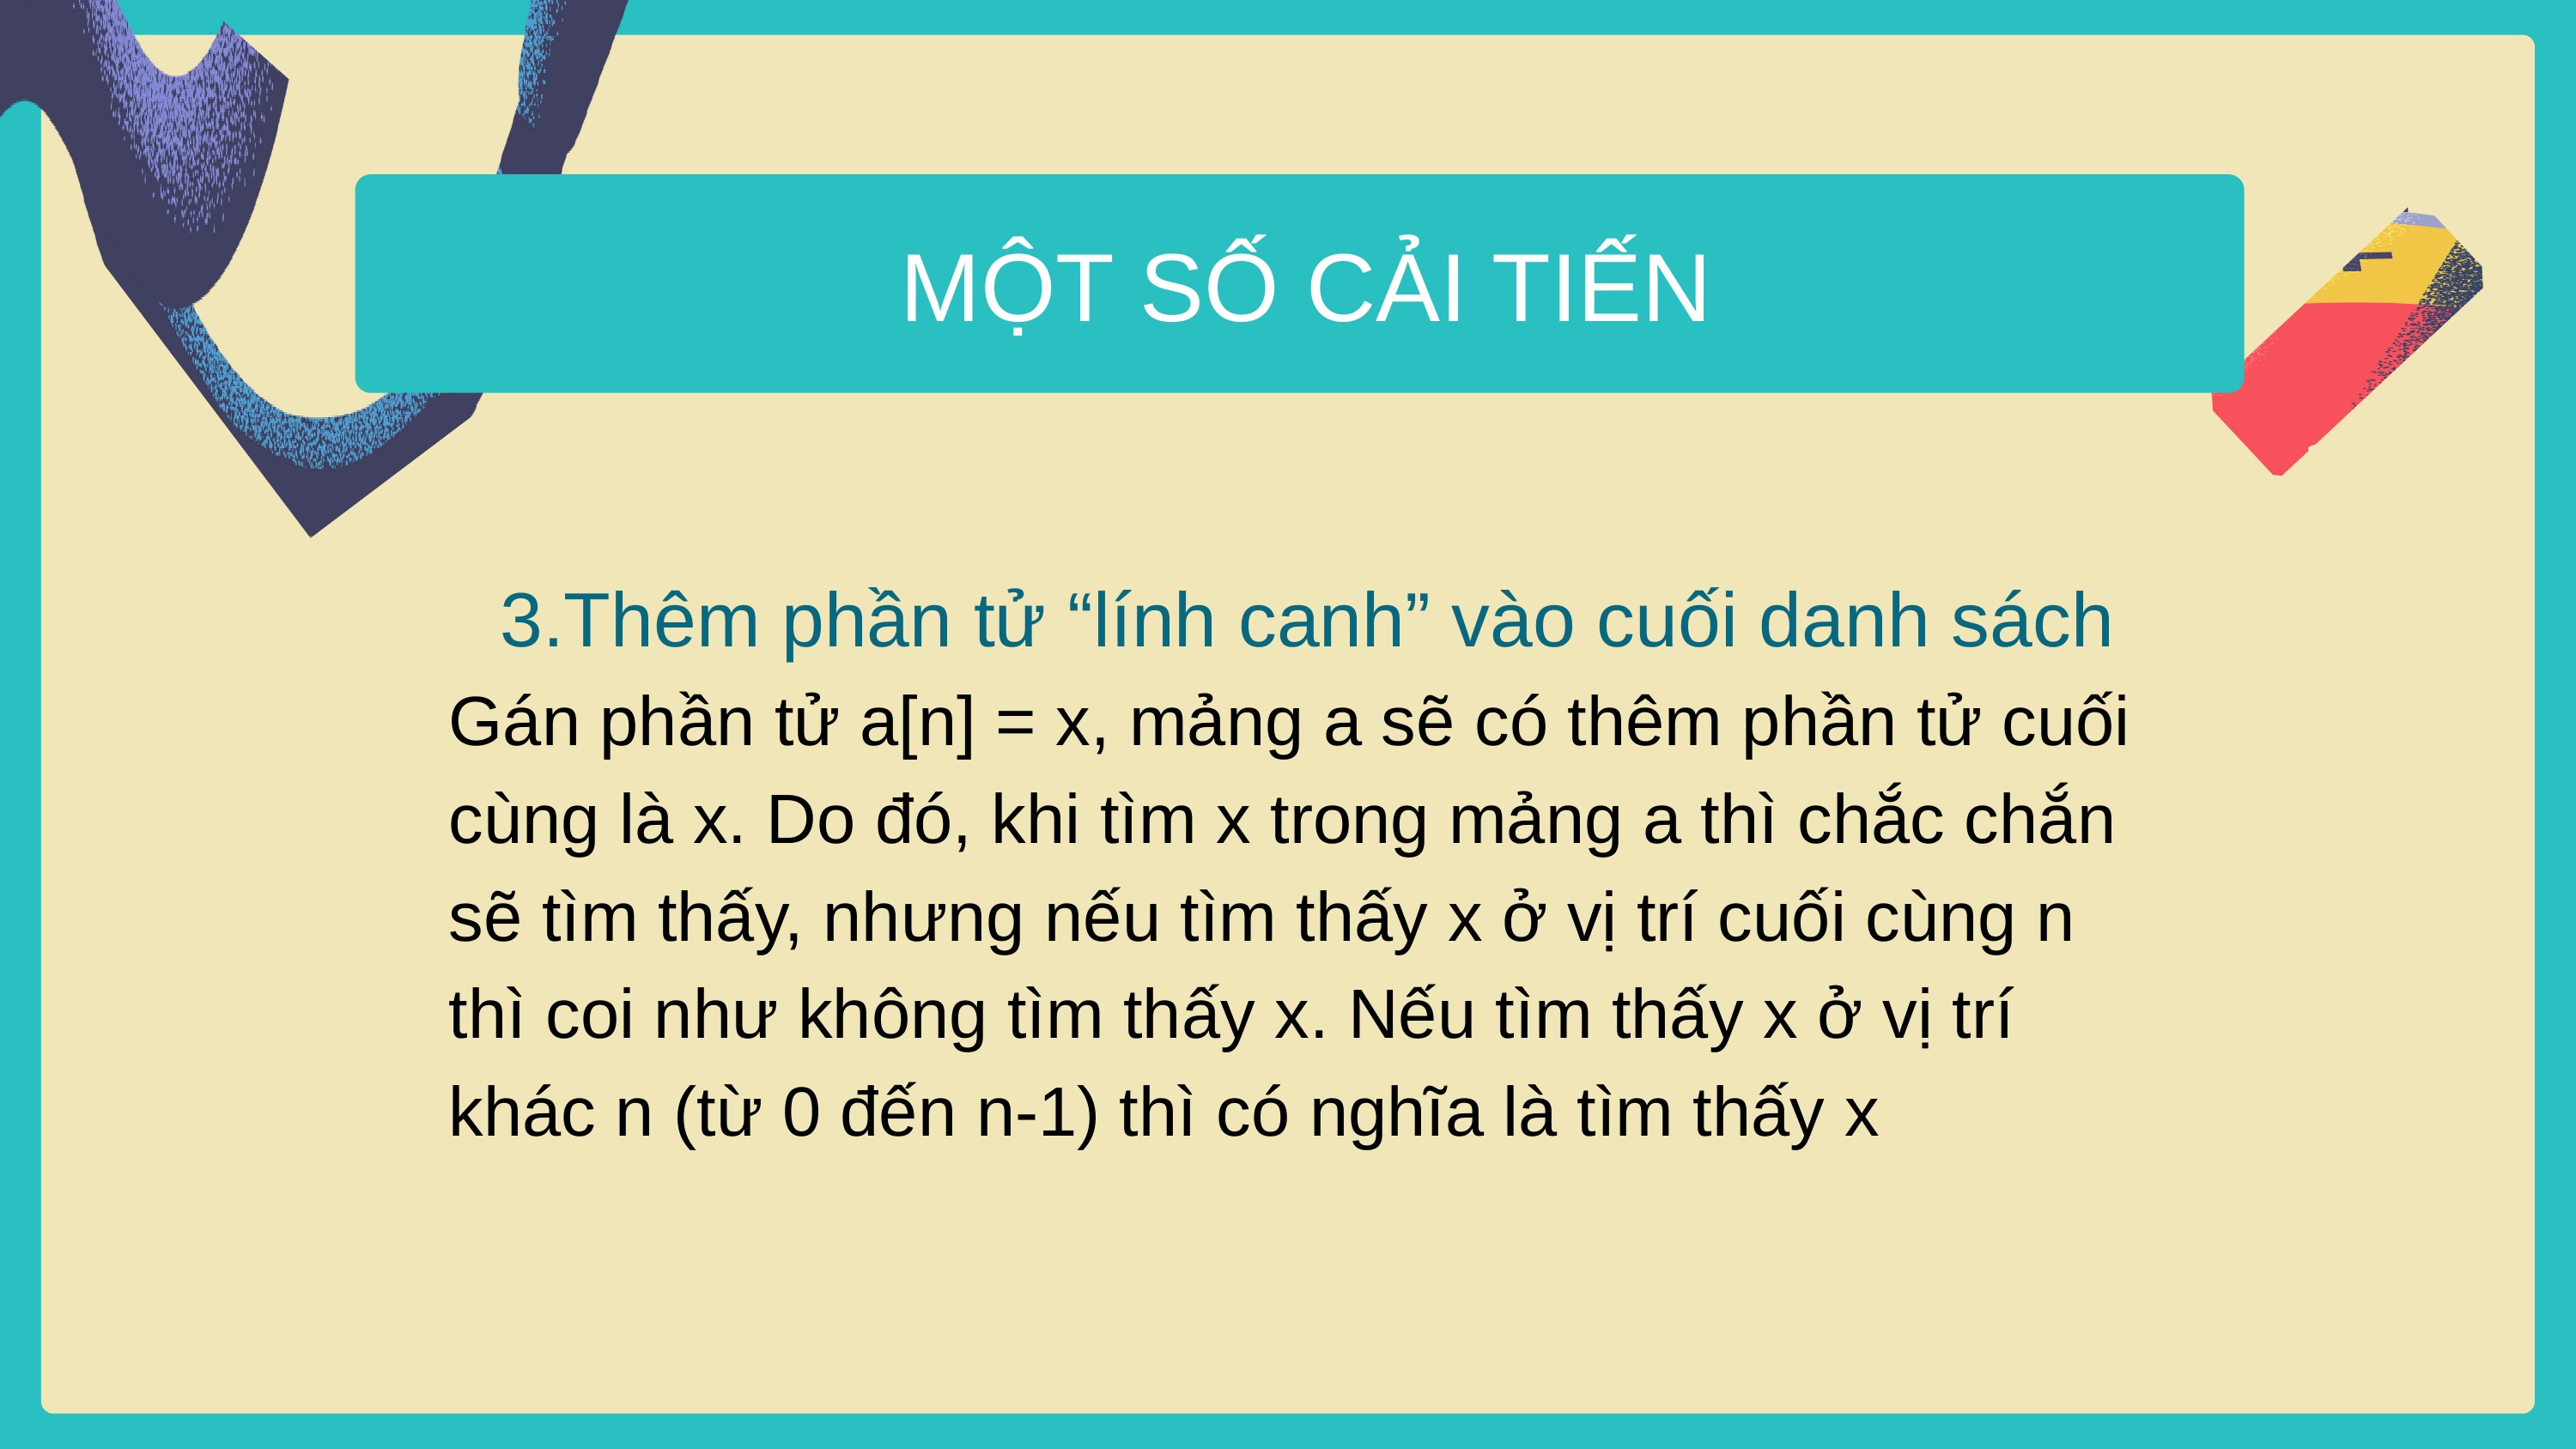

MỘT SỐ CẢI TIẾN
| 3.Thêm phần tử “lính canh” vào cuối danh sách Gán phần tử a[n] = x, mảng a sẽ có thêm phần tử cuối cùng là x. Do đó, khi tìm x trong mảng a thì chắc chắn sẽ tìm thấy, nhưng nếu tìm thấy x ở vị trí cuối cùng n thì coi như không tìm thấy x. Nếu tìm thấy x ở vị trí khác n (từ 0 đến n-1) thì có nghĩa là tìm thấy x |
| --- |